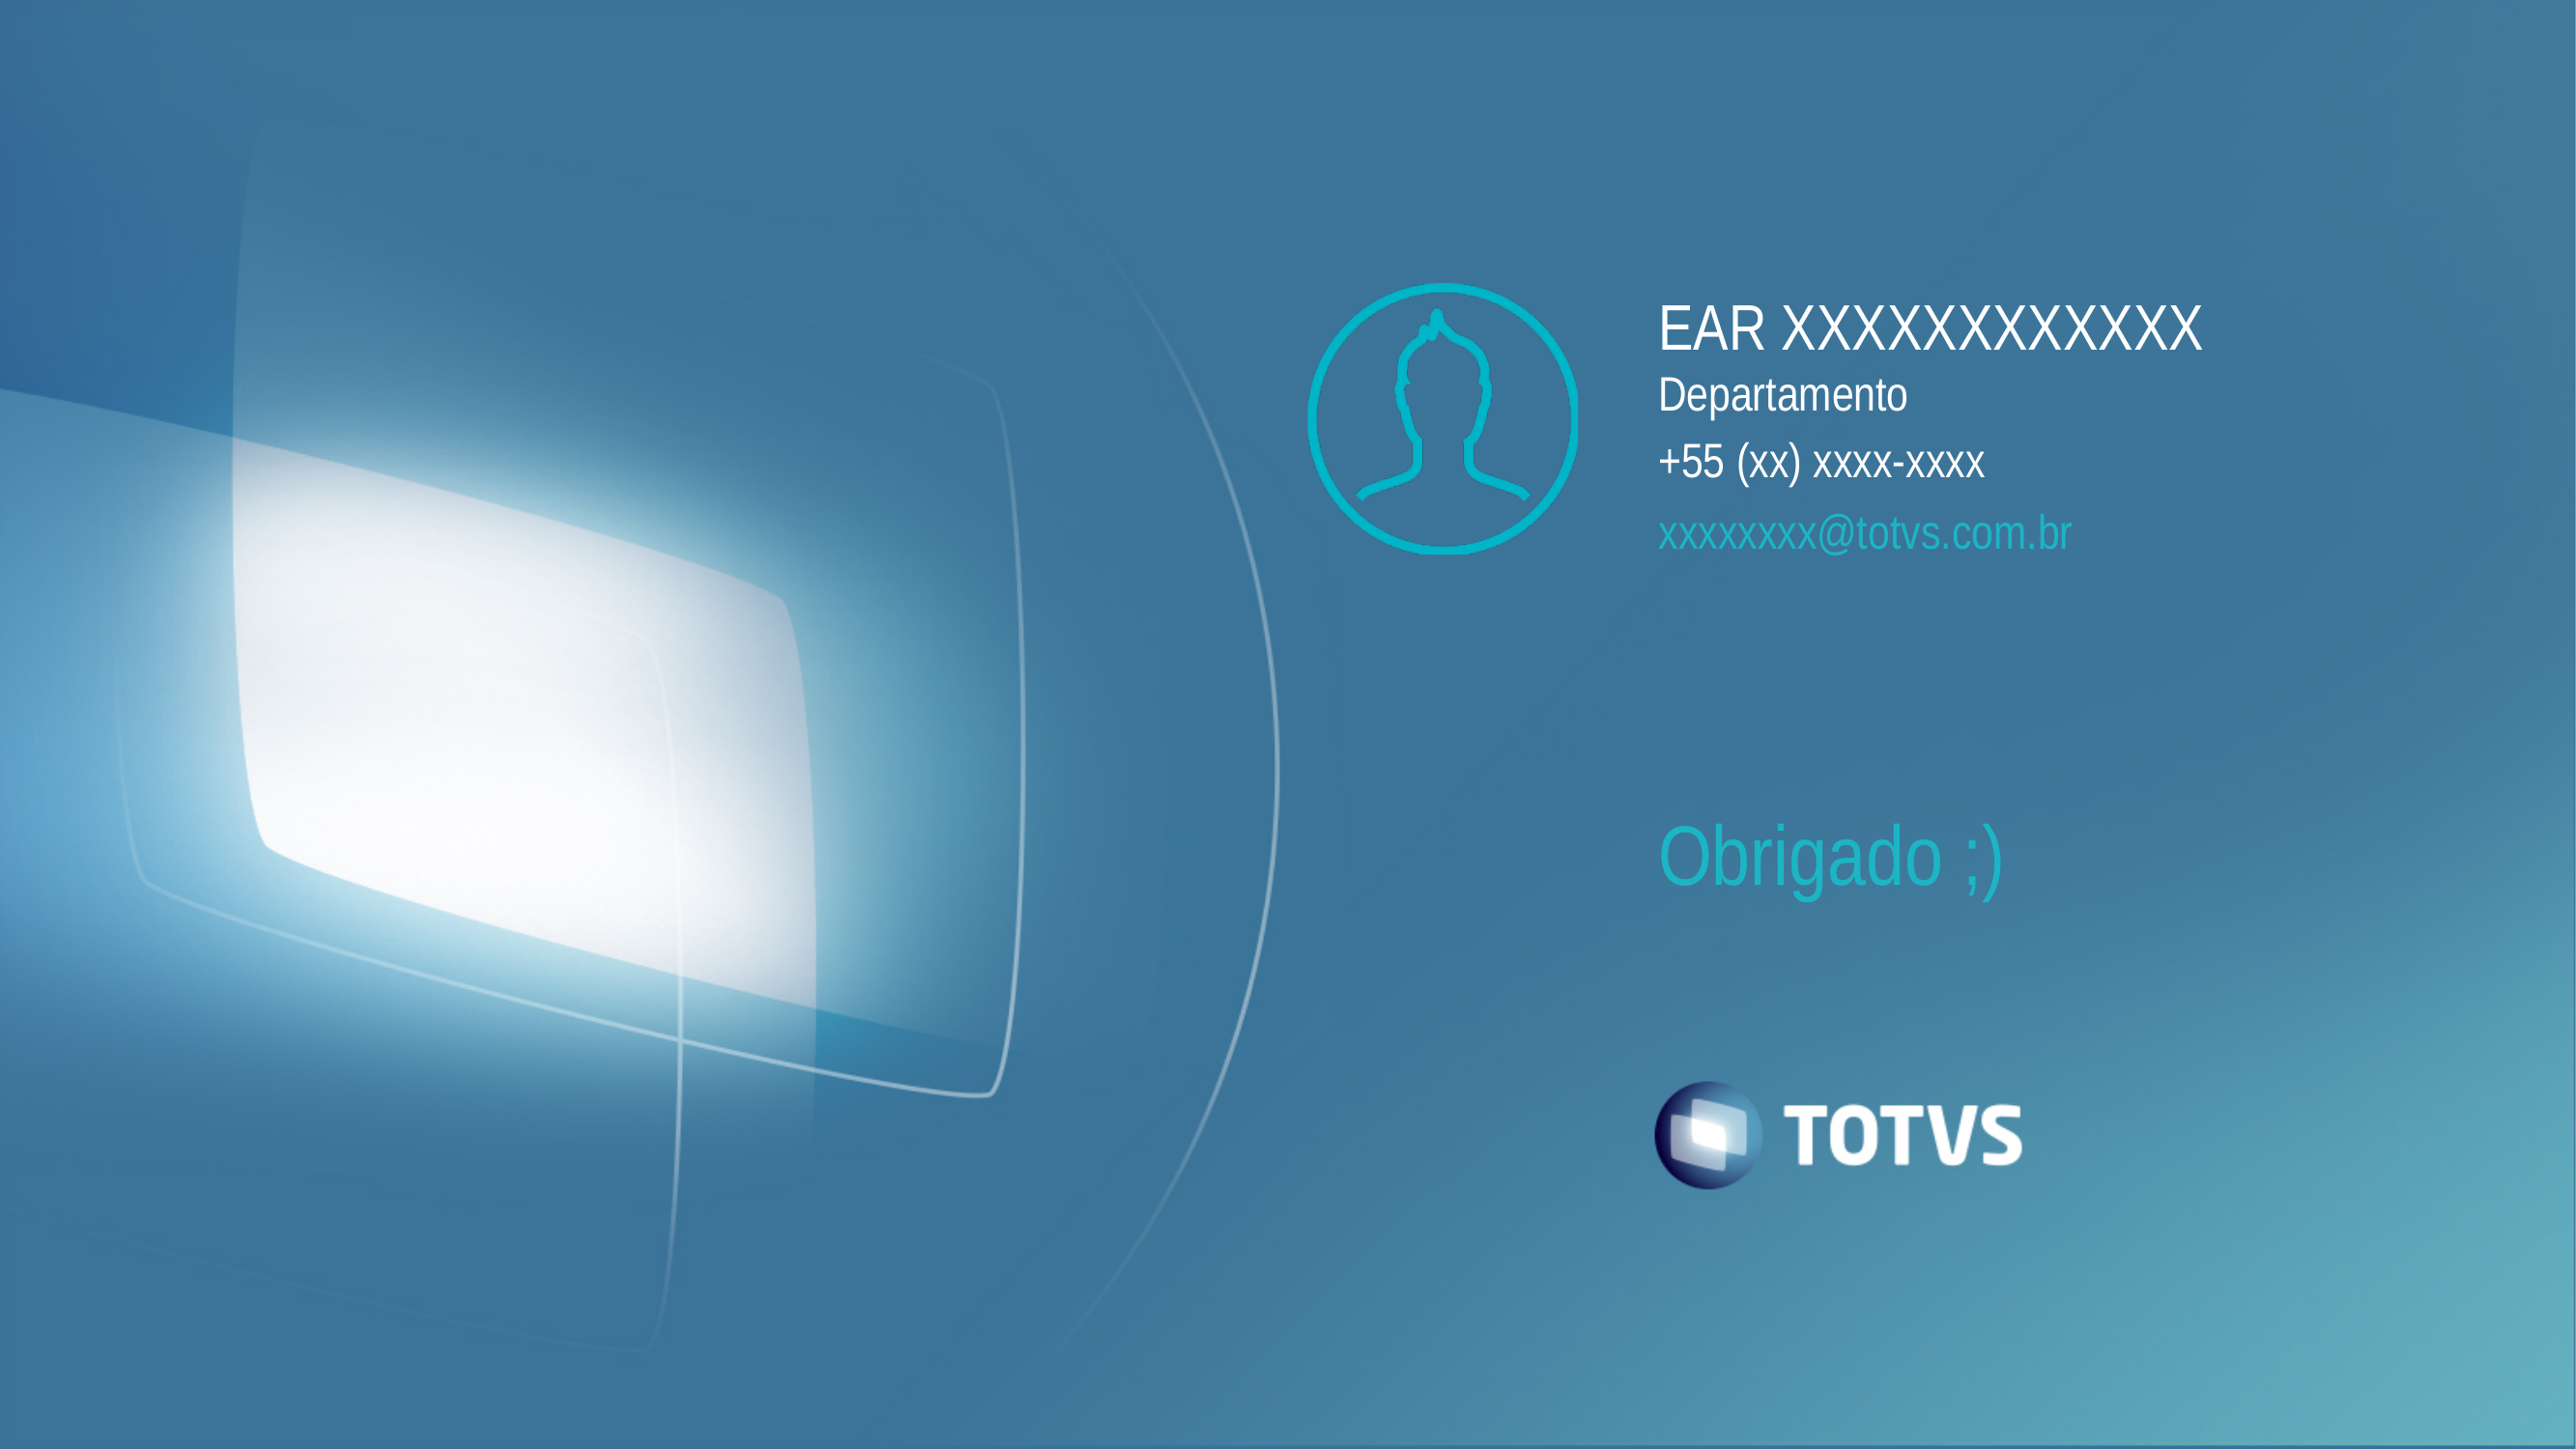

# EAR XXXXXXXXXXXX
Departamento
+55 (xx) xxxx-xxxx

xxxxxxxx@totvs.com.br